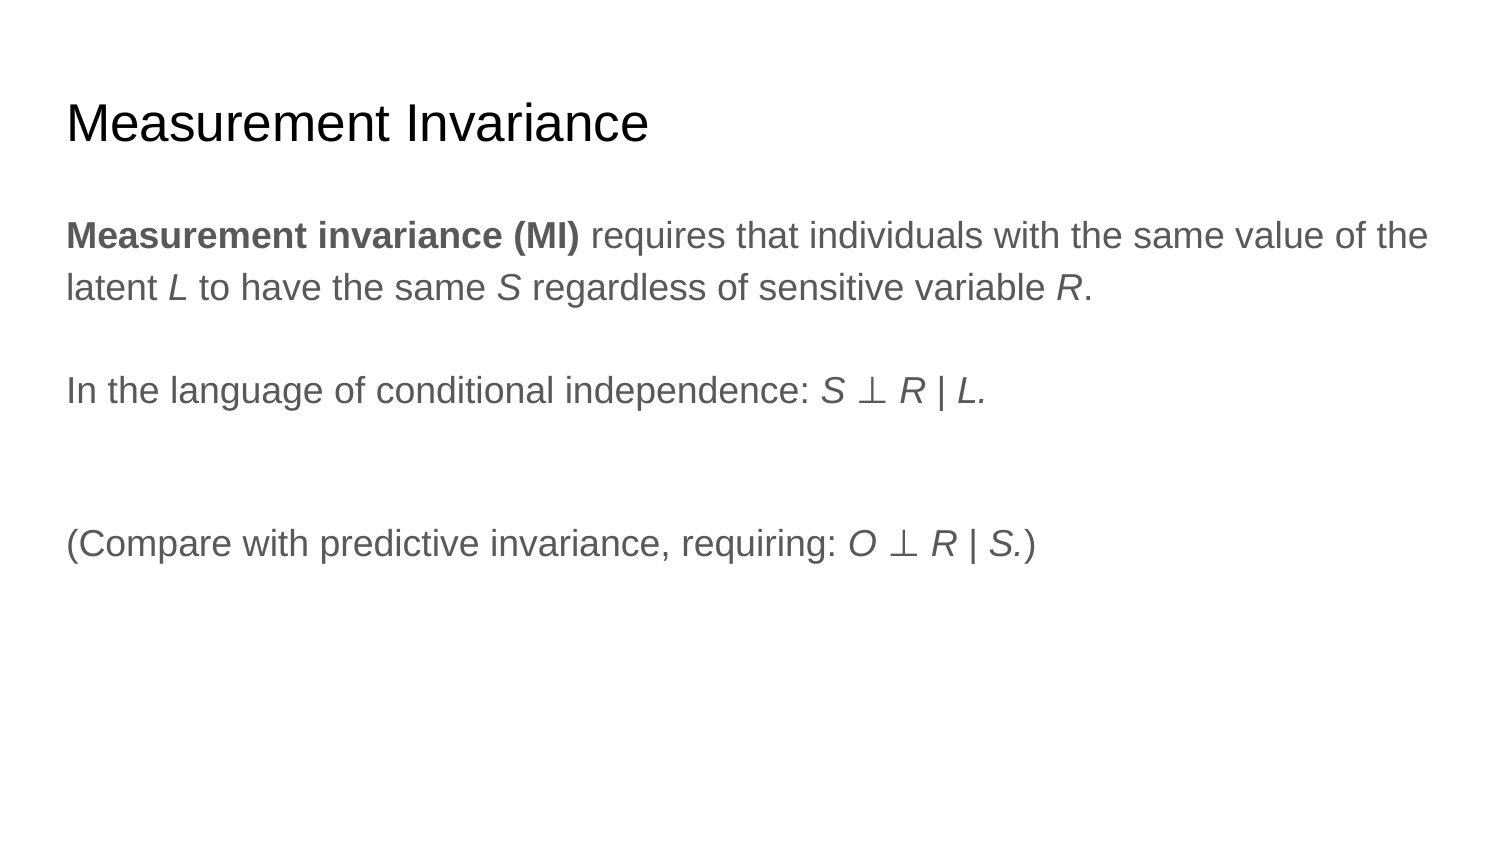

# Measurement Invariance
Measurement invariance (MI) requires that individuals with the same value of the latent L to have the same S regardless of sensitive variable R.
In the language of conditional independence: S ⊥ R | L.

(Compare with predictive invariance, requiring: O ⊥ R | S.)